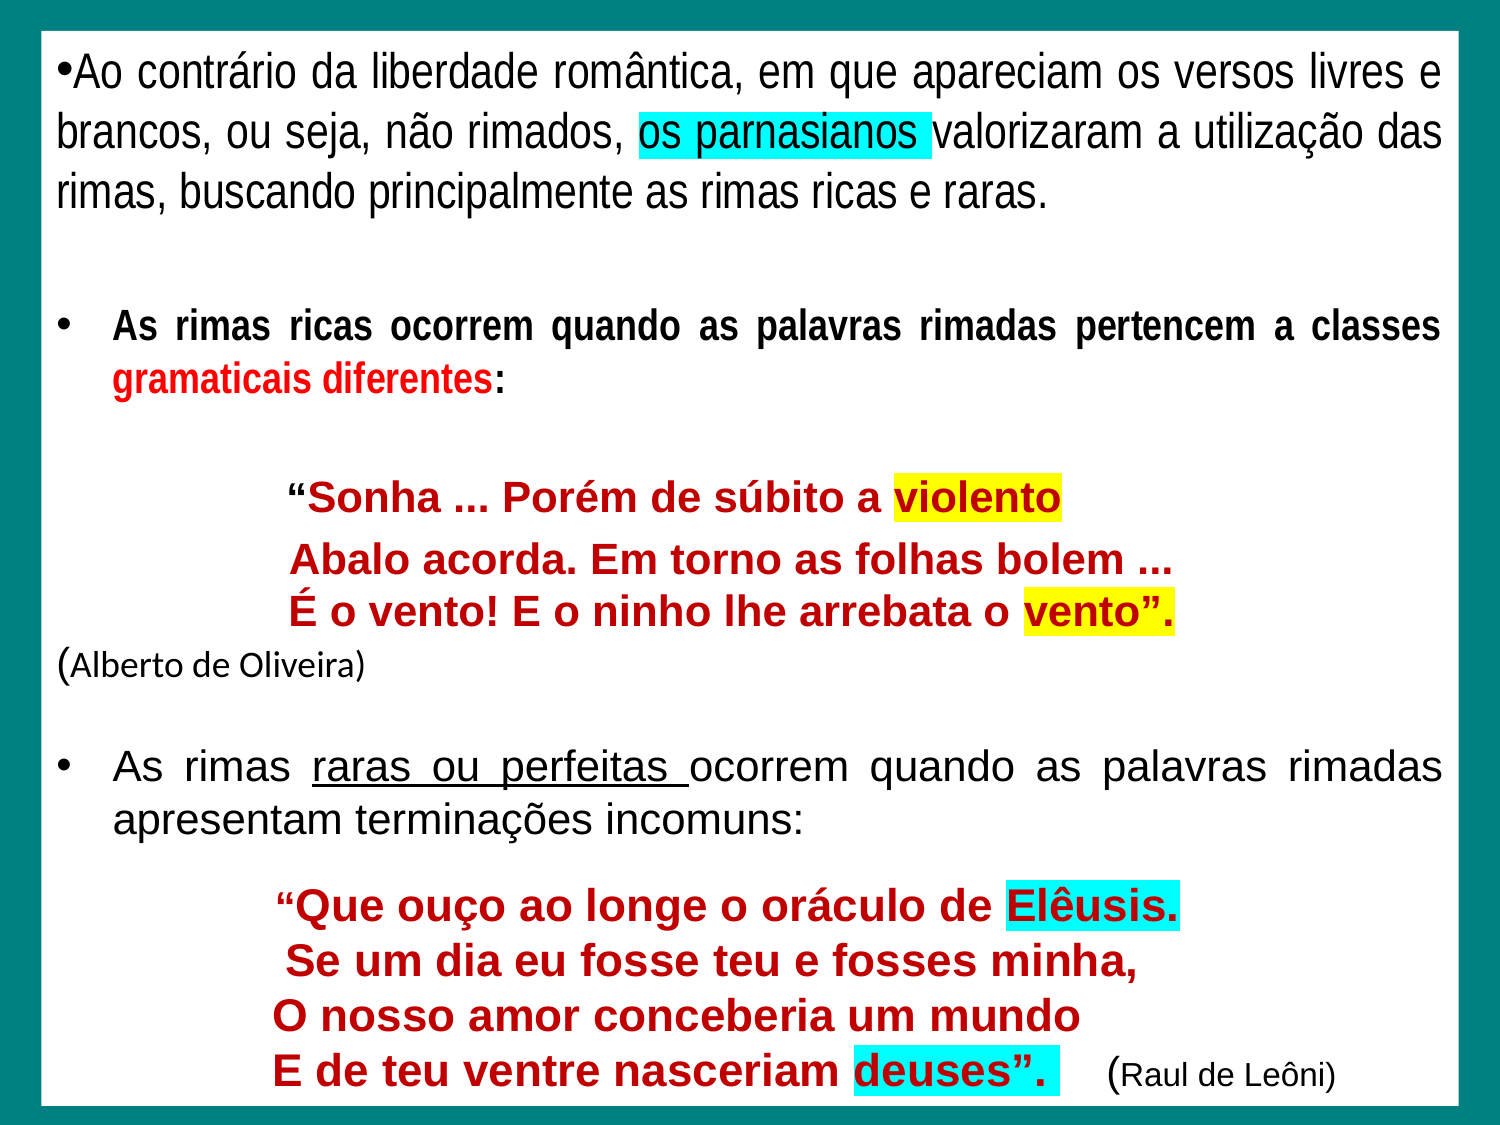

Ao contrário da liberdade romântica, em que apareciam os versos livres e brancos, ou seja, não rimados, os parnasianos valorizaram a utilização das rimas, buscando principalmente as rimas ricas e raras.

As rimas ricas ocorrem quando as palavras rimadas pertencem a classes gramaticais diferentes:

                    “Sonha ... Porém de súbito a violento
                   Abalo acorda. Em torno as folhas bolem ...
                   É o vento! E o ninho lhe arrebata o vento”.                (Alberto de Oliveira)

As rimas raras ou perfeitas ocorrem quando as palavras rimadas apresentam terminações incomuns:

                   “Que ouço ao longe o oráculo de Elêusis.
                  Se um dia eu fosse teu e fosses minha,
                 O nosso amor conceberia um mundo
                 E de teu ventre nasceriam deuses”.     (Raul de Leôni)